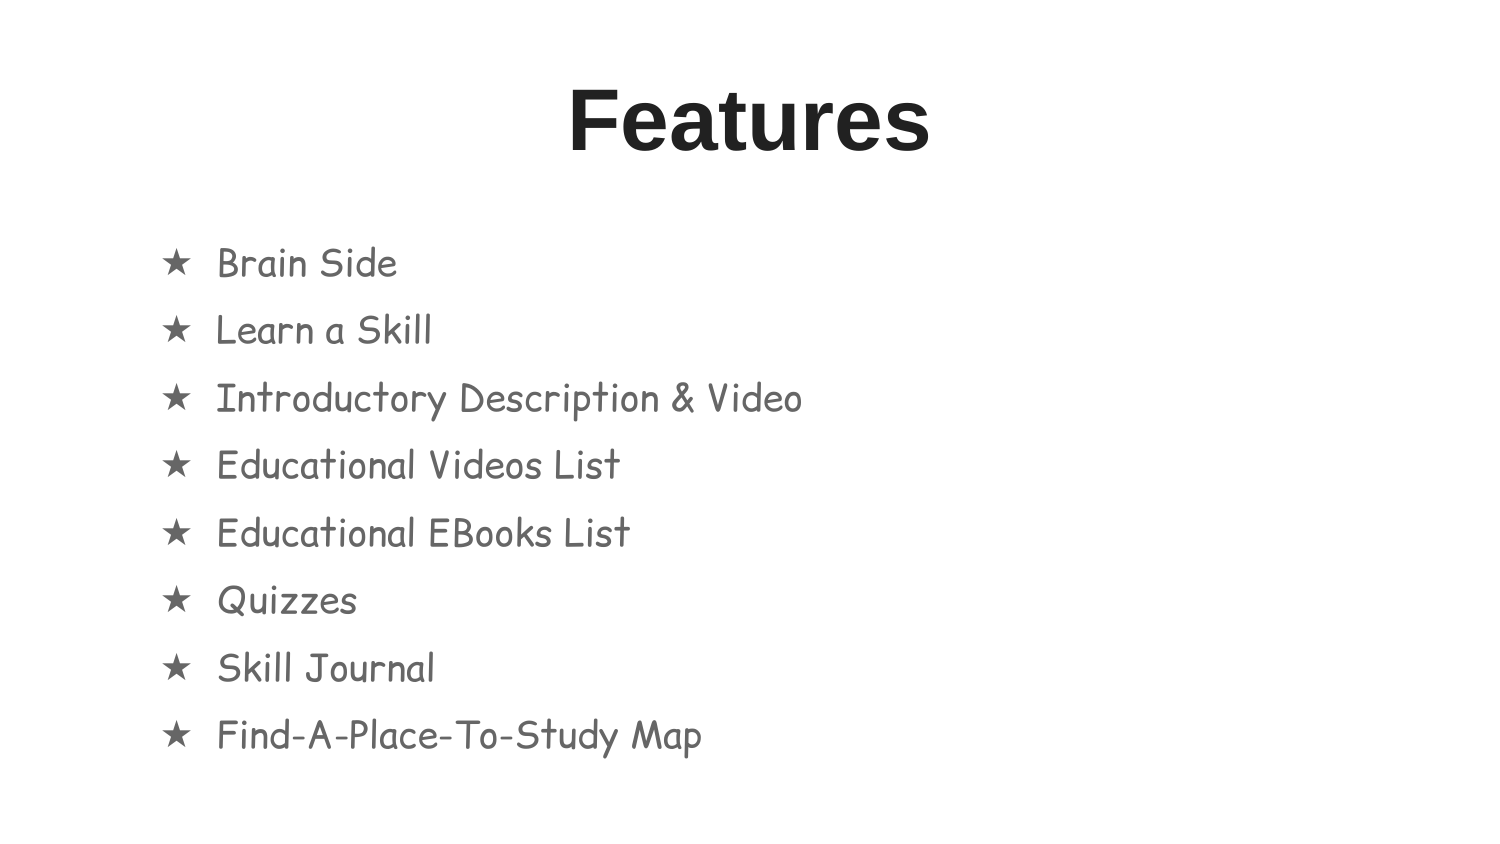

# Features
Brain Side
Learn a Skill
Introductory Description & Video
Educational Videos List
Educational EBooks List
Quizzes
Skill Journal
Find-A-Place-To-Study Map